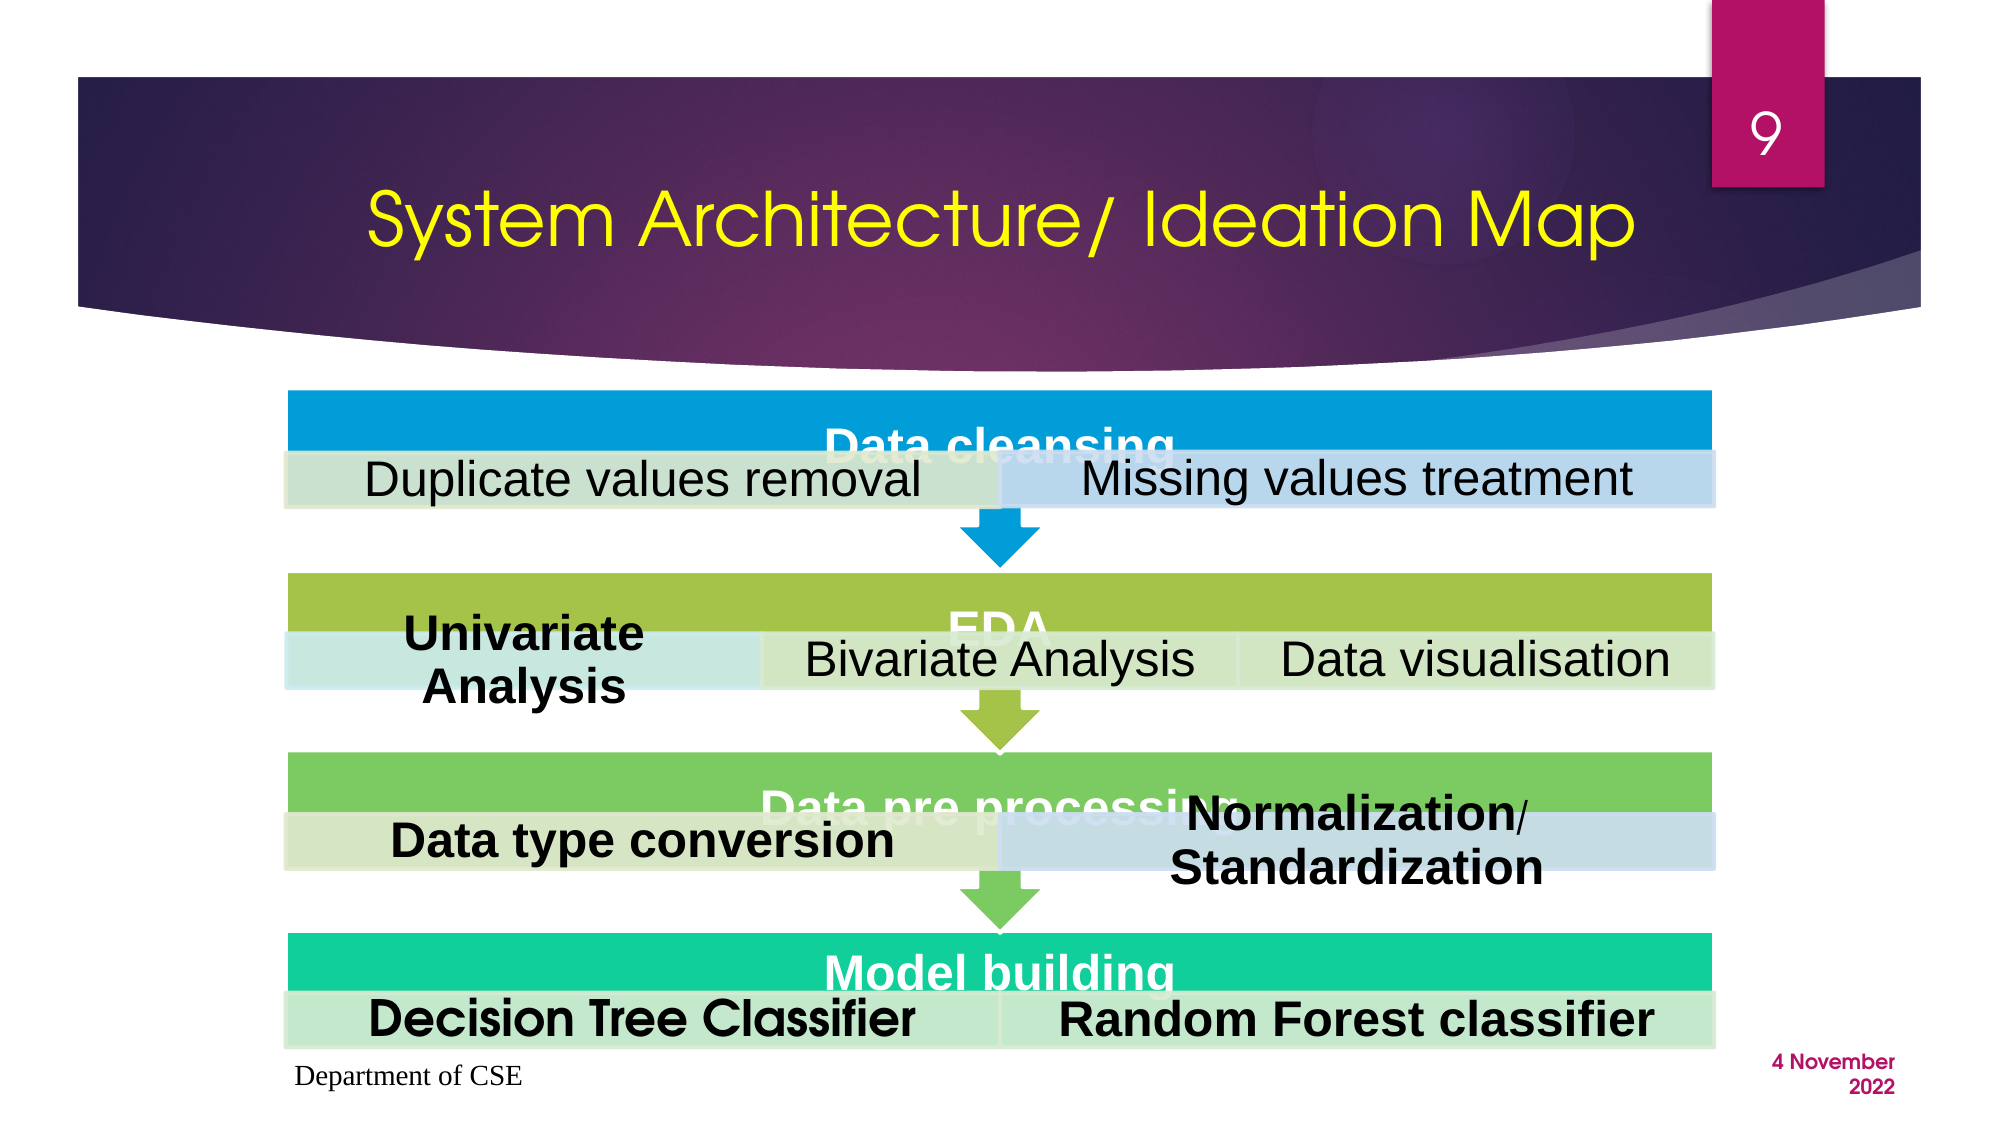

9

# System Architecture/ Ideation Map
Model building
Decision Tree Classifier
Random Forest classifier
Data pre processing
Data type conversion
Normalization/ Standardization
EDA
Univariate Analysis
Bivariate Analysis
Data visualisation
Data cleansing
Duplicate values removal
Missing values treatment
Department of CSE
4 November 2022